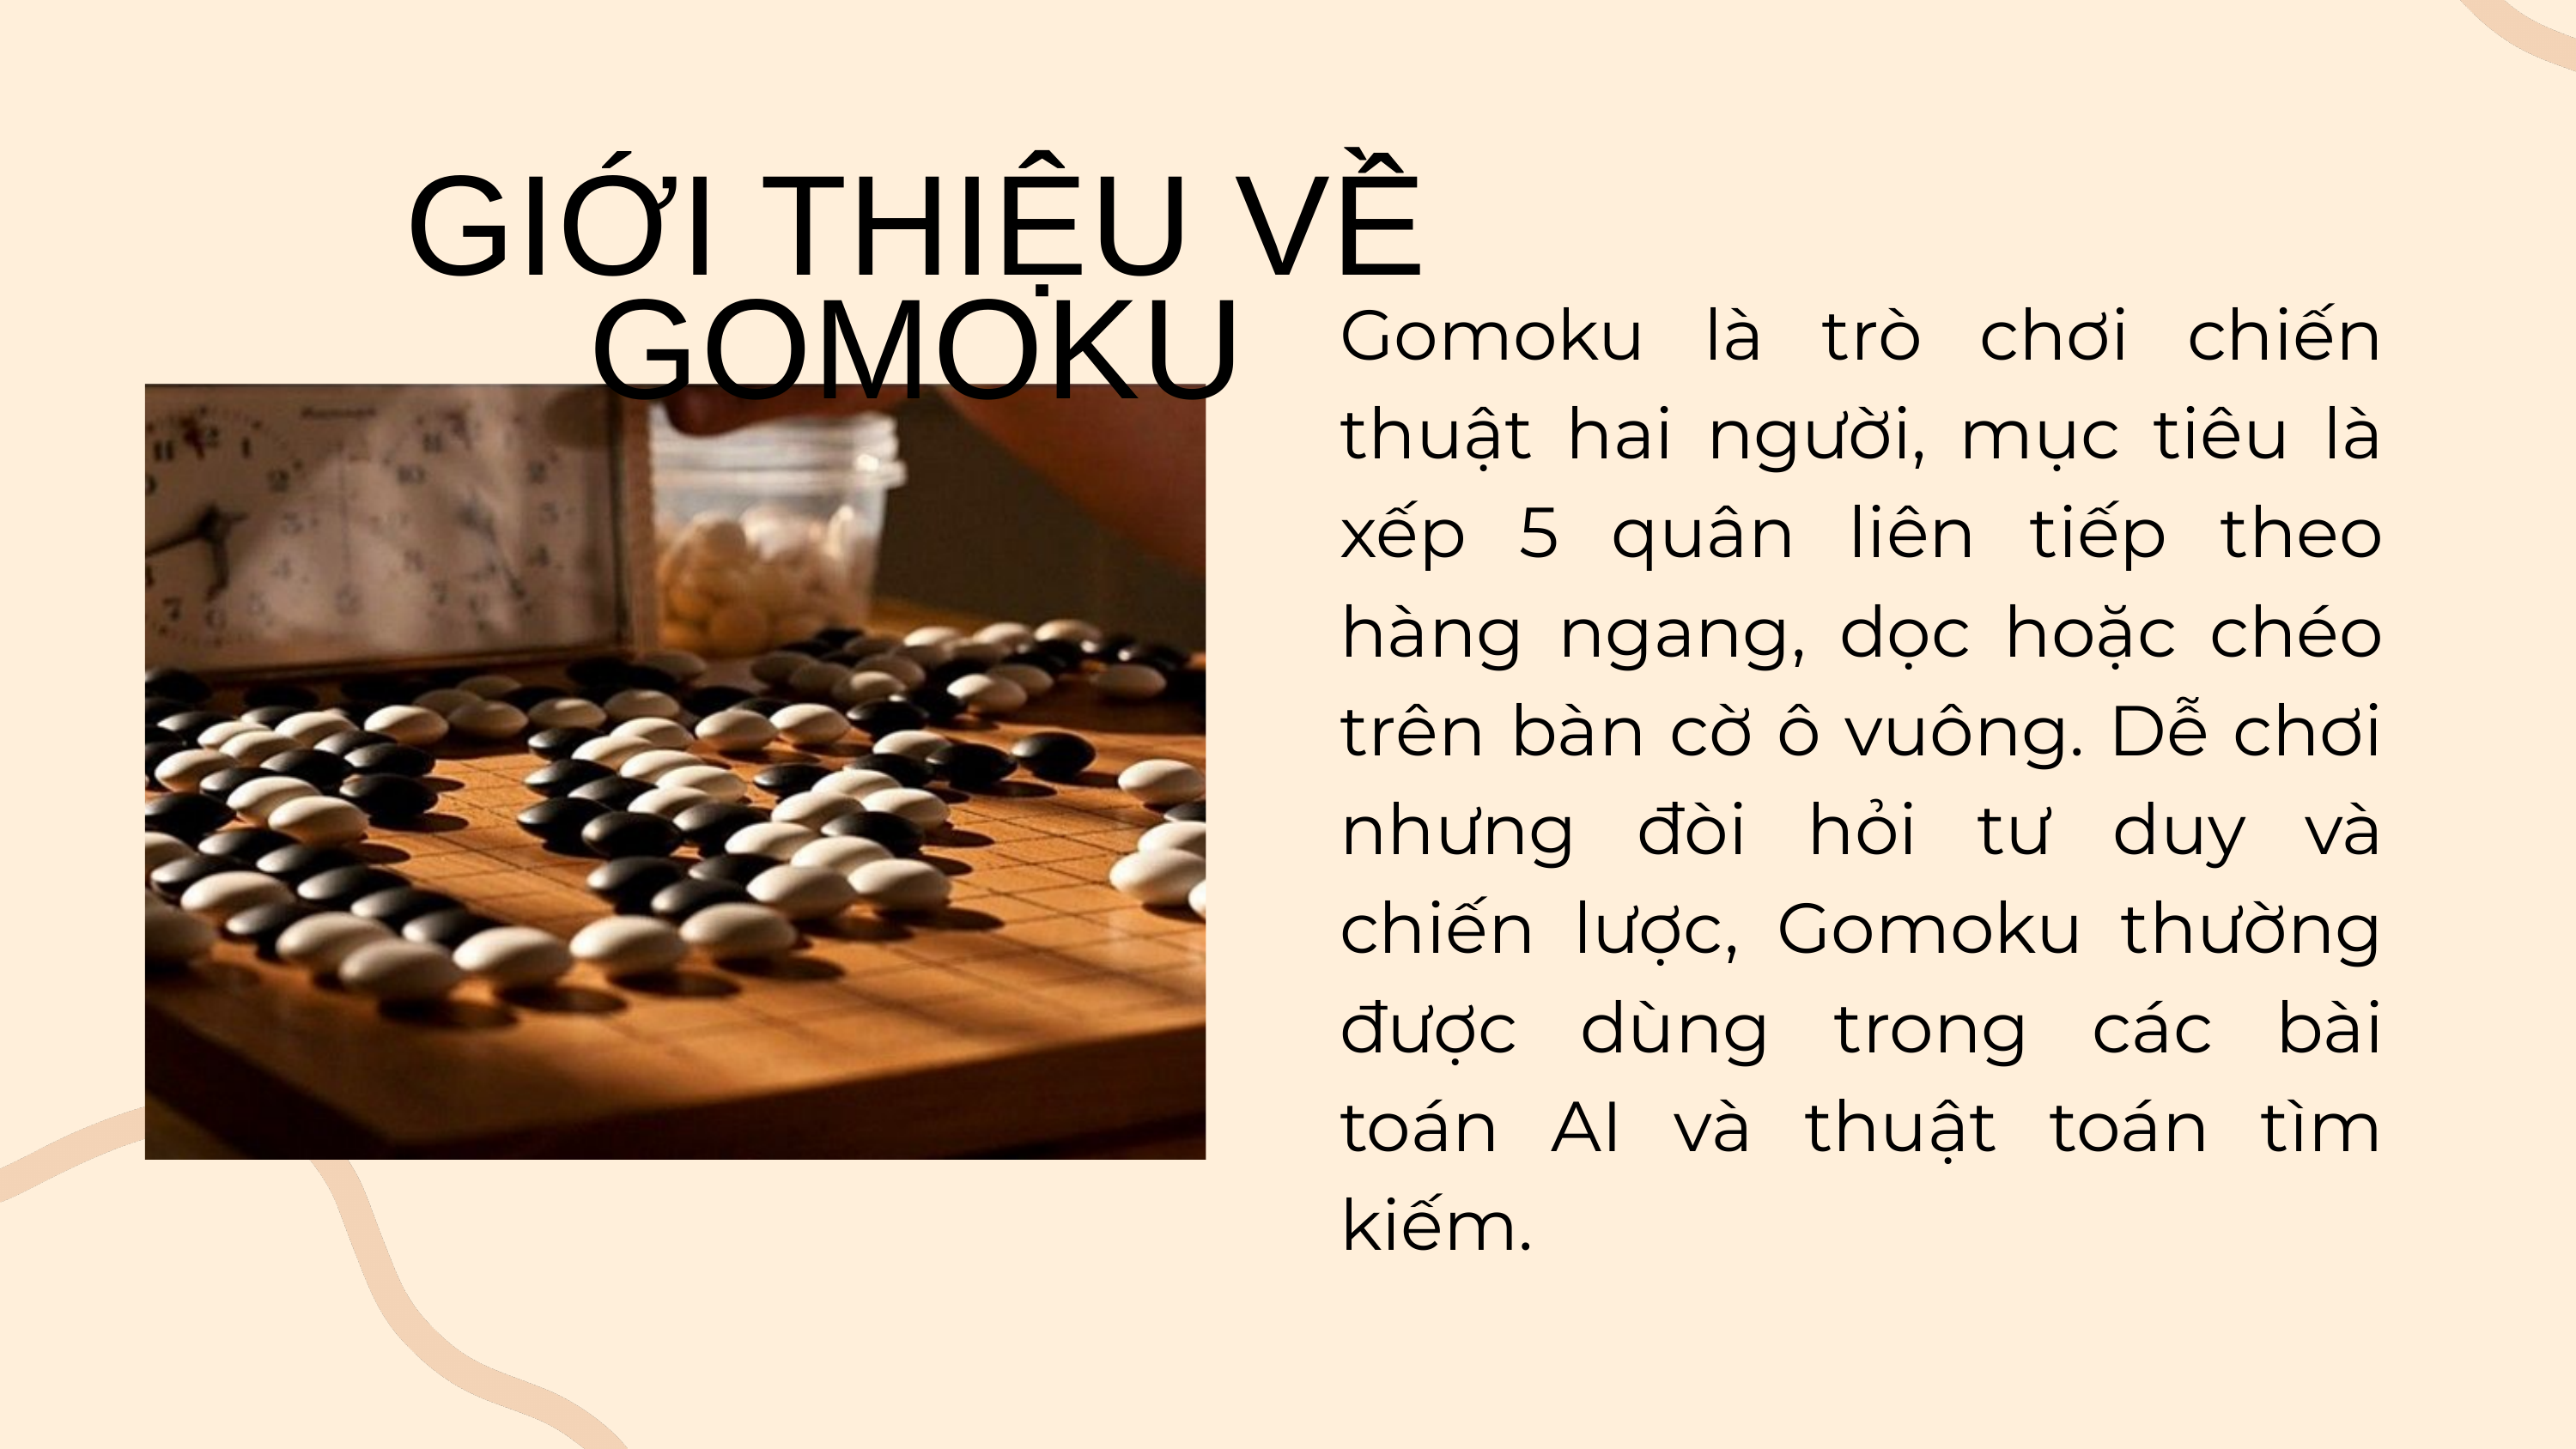

GIỚI THIỆU VỀ GOMOKU
Gomoku là trò chơi chiến thuật hai người, mục tiêu là xếp 5 quân liên tiếp theo hàng ngang, dọc hoặc chéo trên bàn cờ ô vuông. Dễ chơi nhưng đòi hỏi tư duy và chiến lược, Gomoku thường được dùng trong các bài toán AI và thuật toán tìm kiếm.